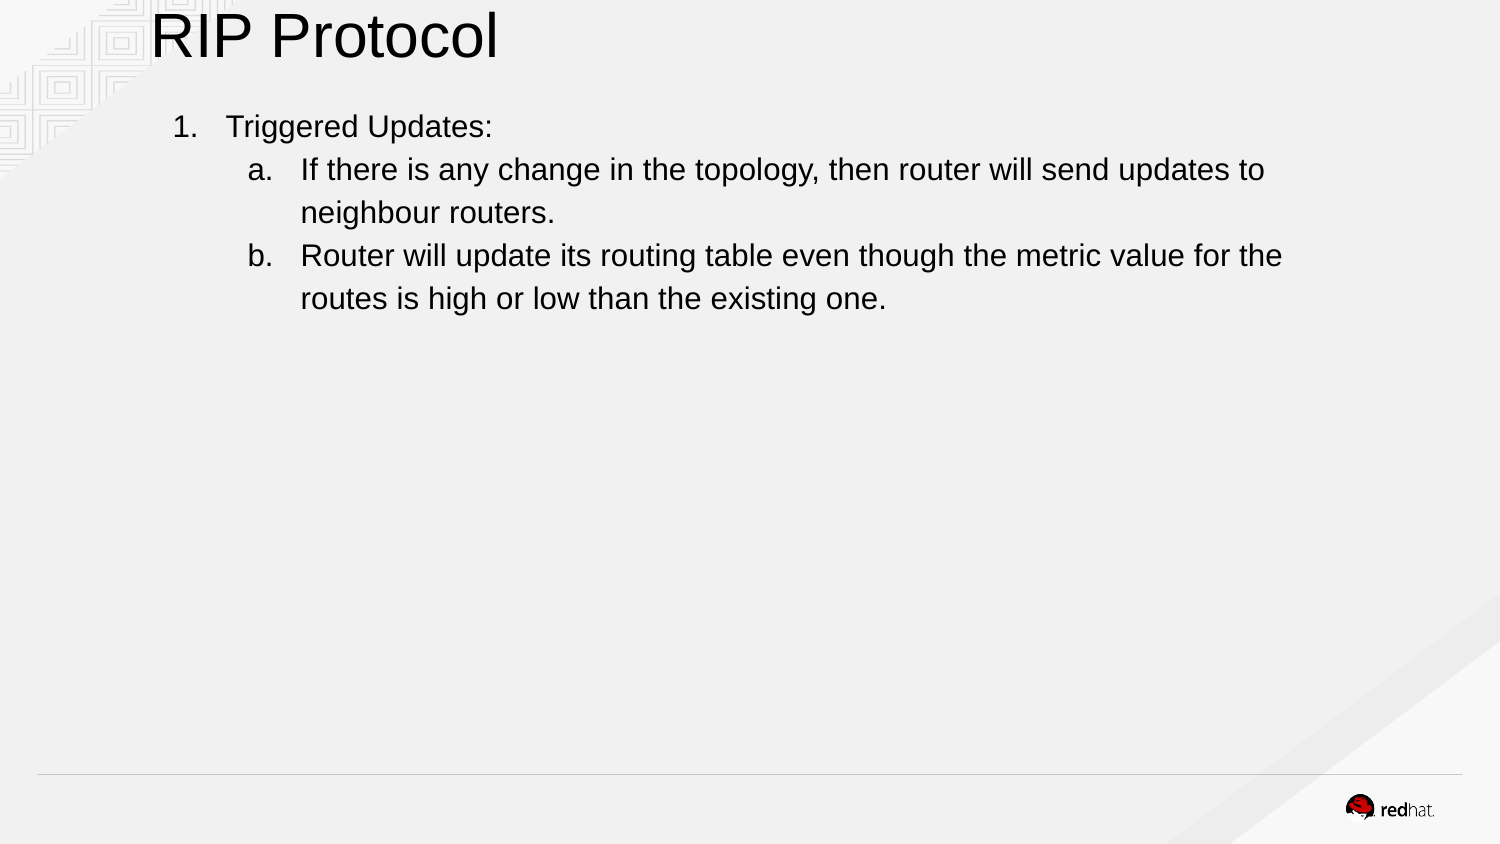

# RIP Protocol
Triggered Updates:
If there is any change in the topology, then router will send updates to neighbour routers.
Router will update its routing table even though the metric value for the routes is high or low than the existing one.